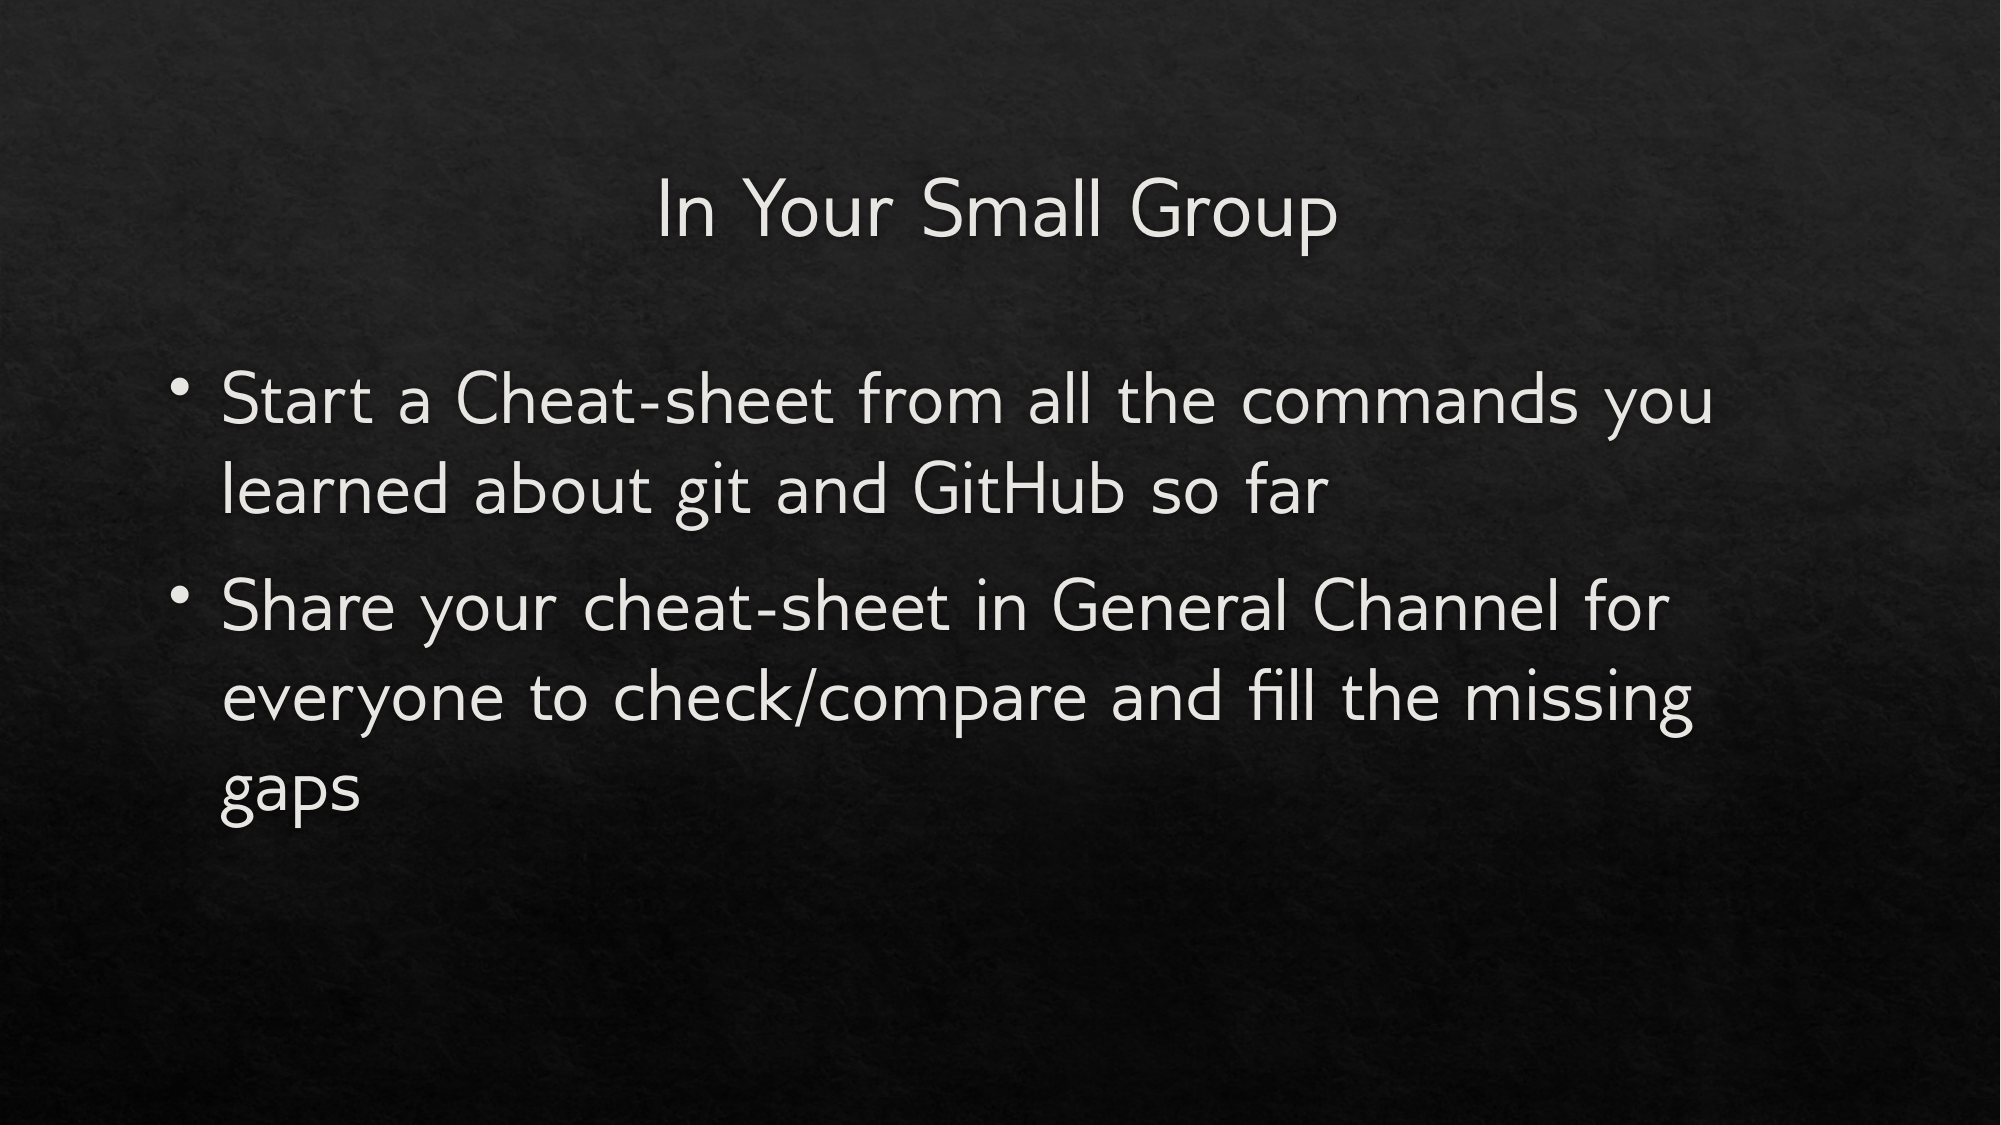

# In Your Small Group
Start a Cheat-sheet from all the commands you learned about git and GitHub so far
Share your cheat-sheet in General Channel for everyone to check/compare and fill the missing gaps